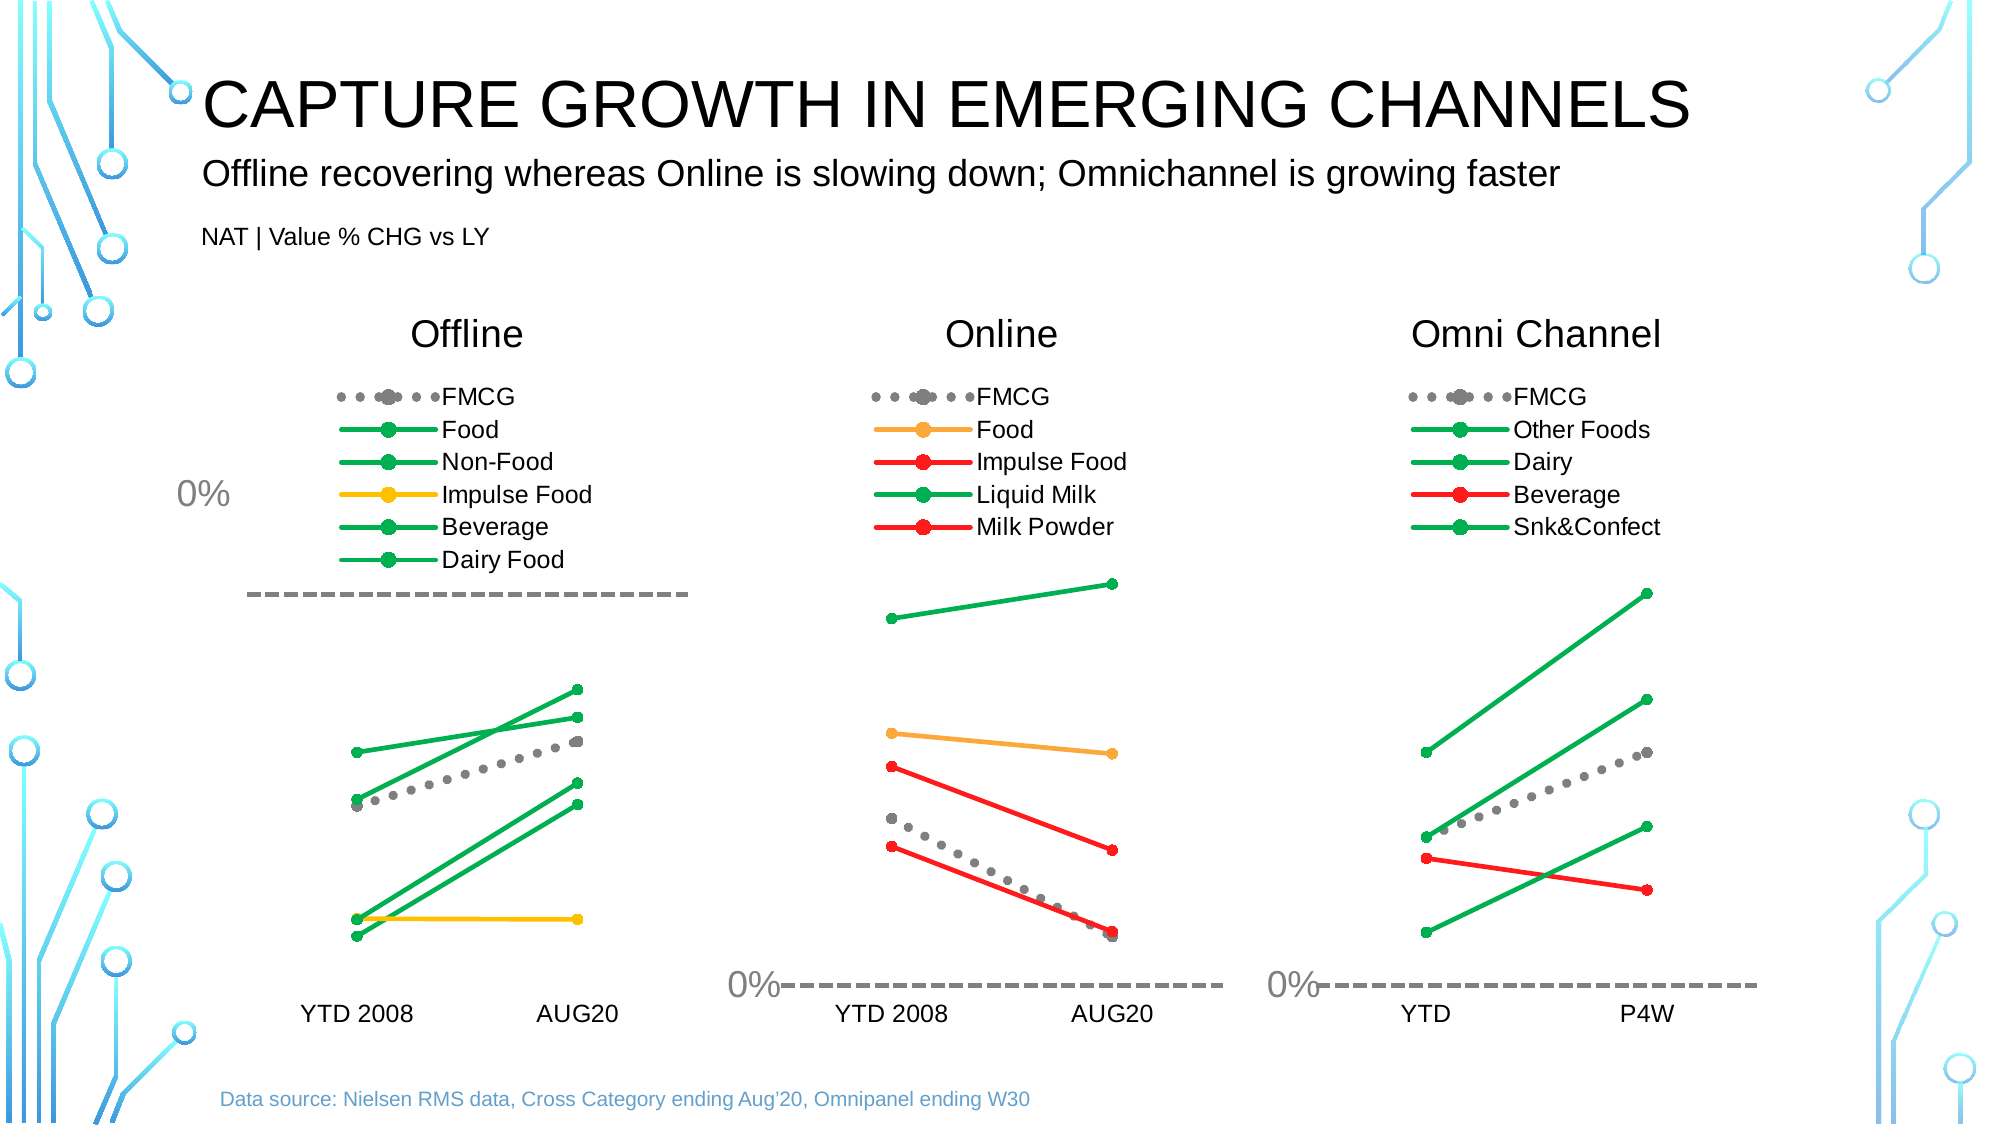

CAPTURE GROWTH IN EMERGING CHANNELS
Offline recovering whereas Online is slowing down; Omnichannel is growing faster
NAT | Value % CHG vs LY

[unsupported chart]

[unsupported chart]

[unsupported chart]

0%
0%
0%
Data source: Nielsen RMS data, Cross Category ending Aug’20, Omnipanel ending W30